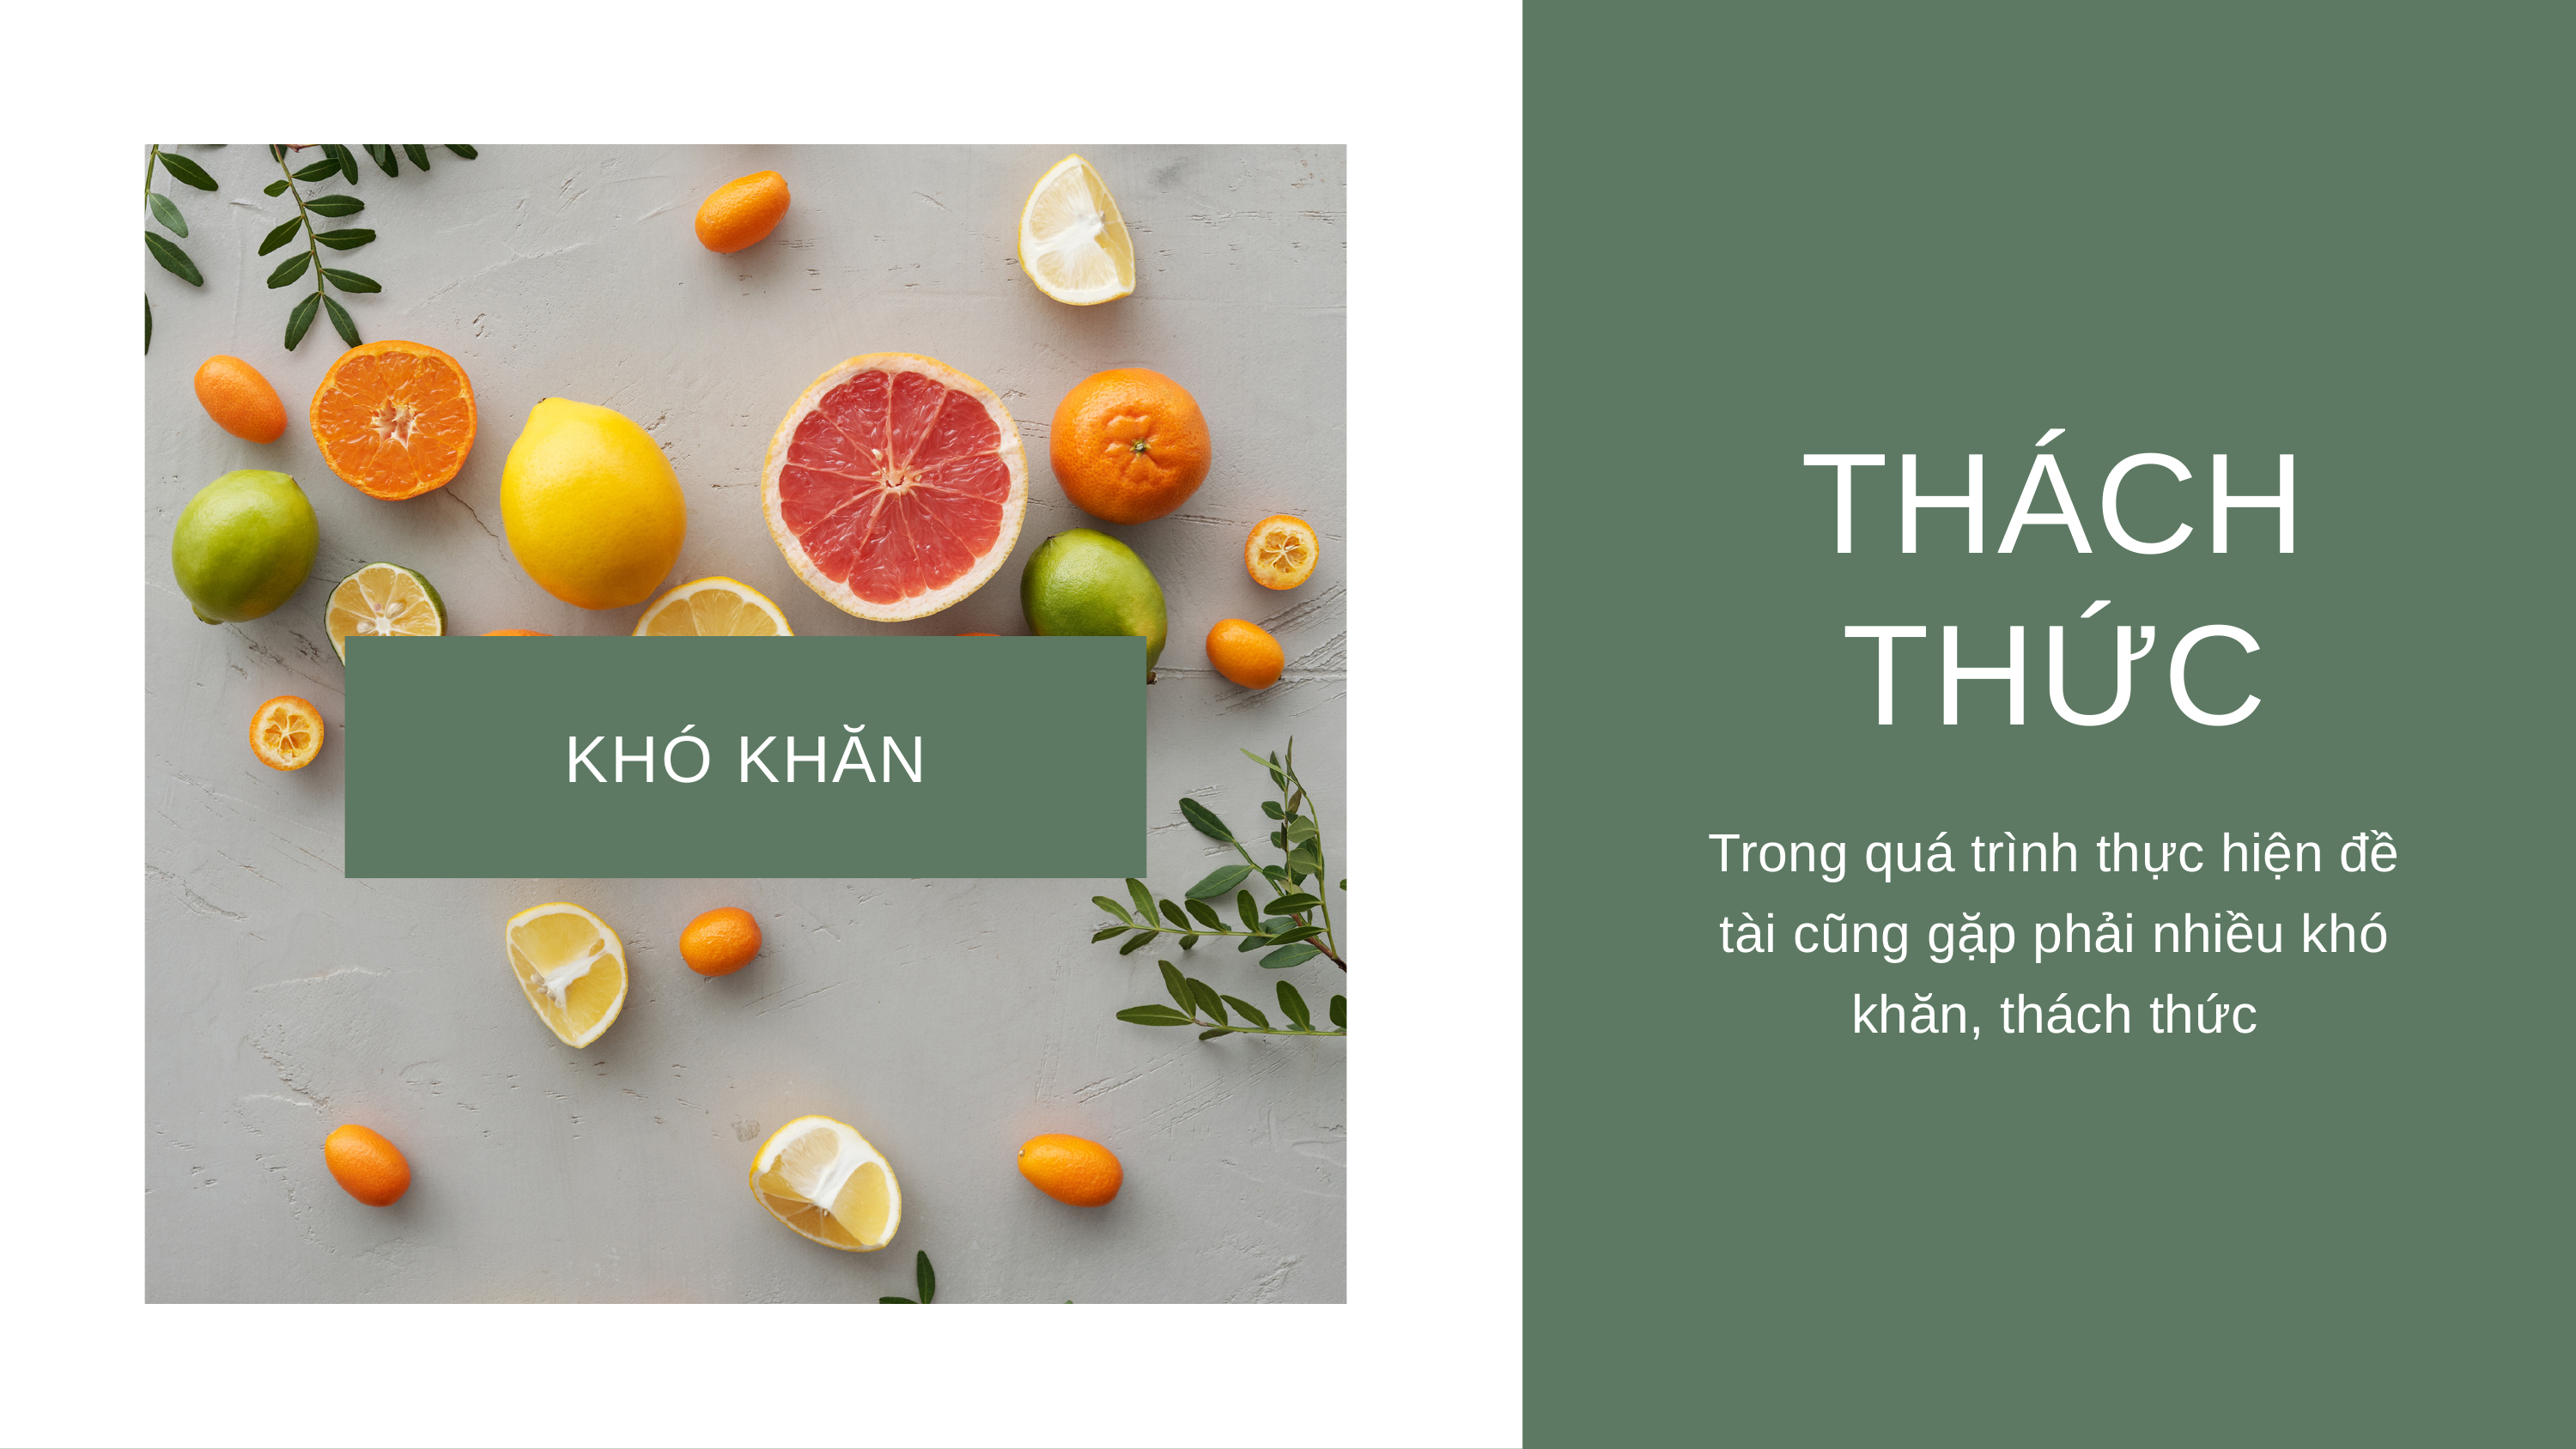

THÁCH THỨC
Trong quá trình thực hiện đề tài cũng gặp phải nhiều khó khăn, thách thức

KHÓ KHĂN